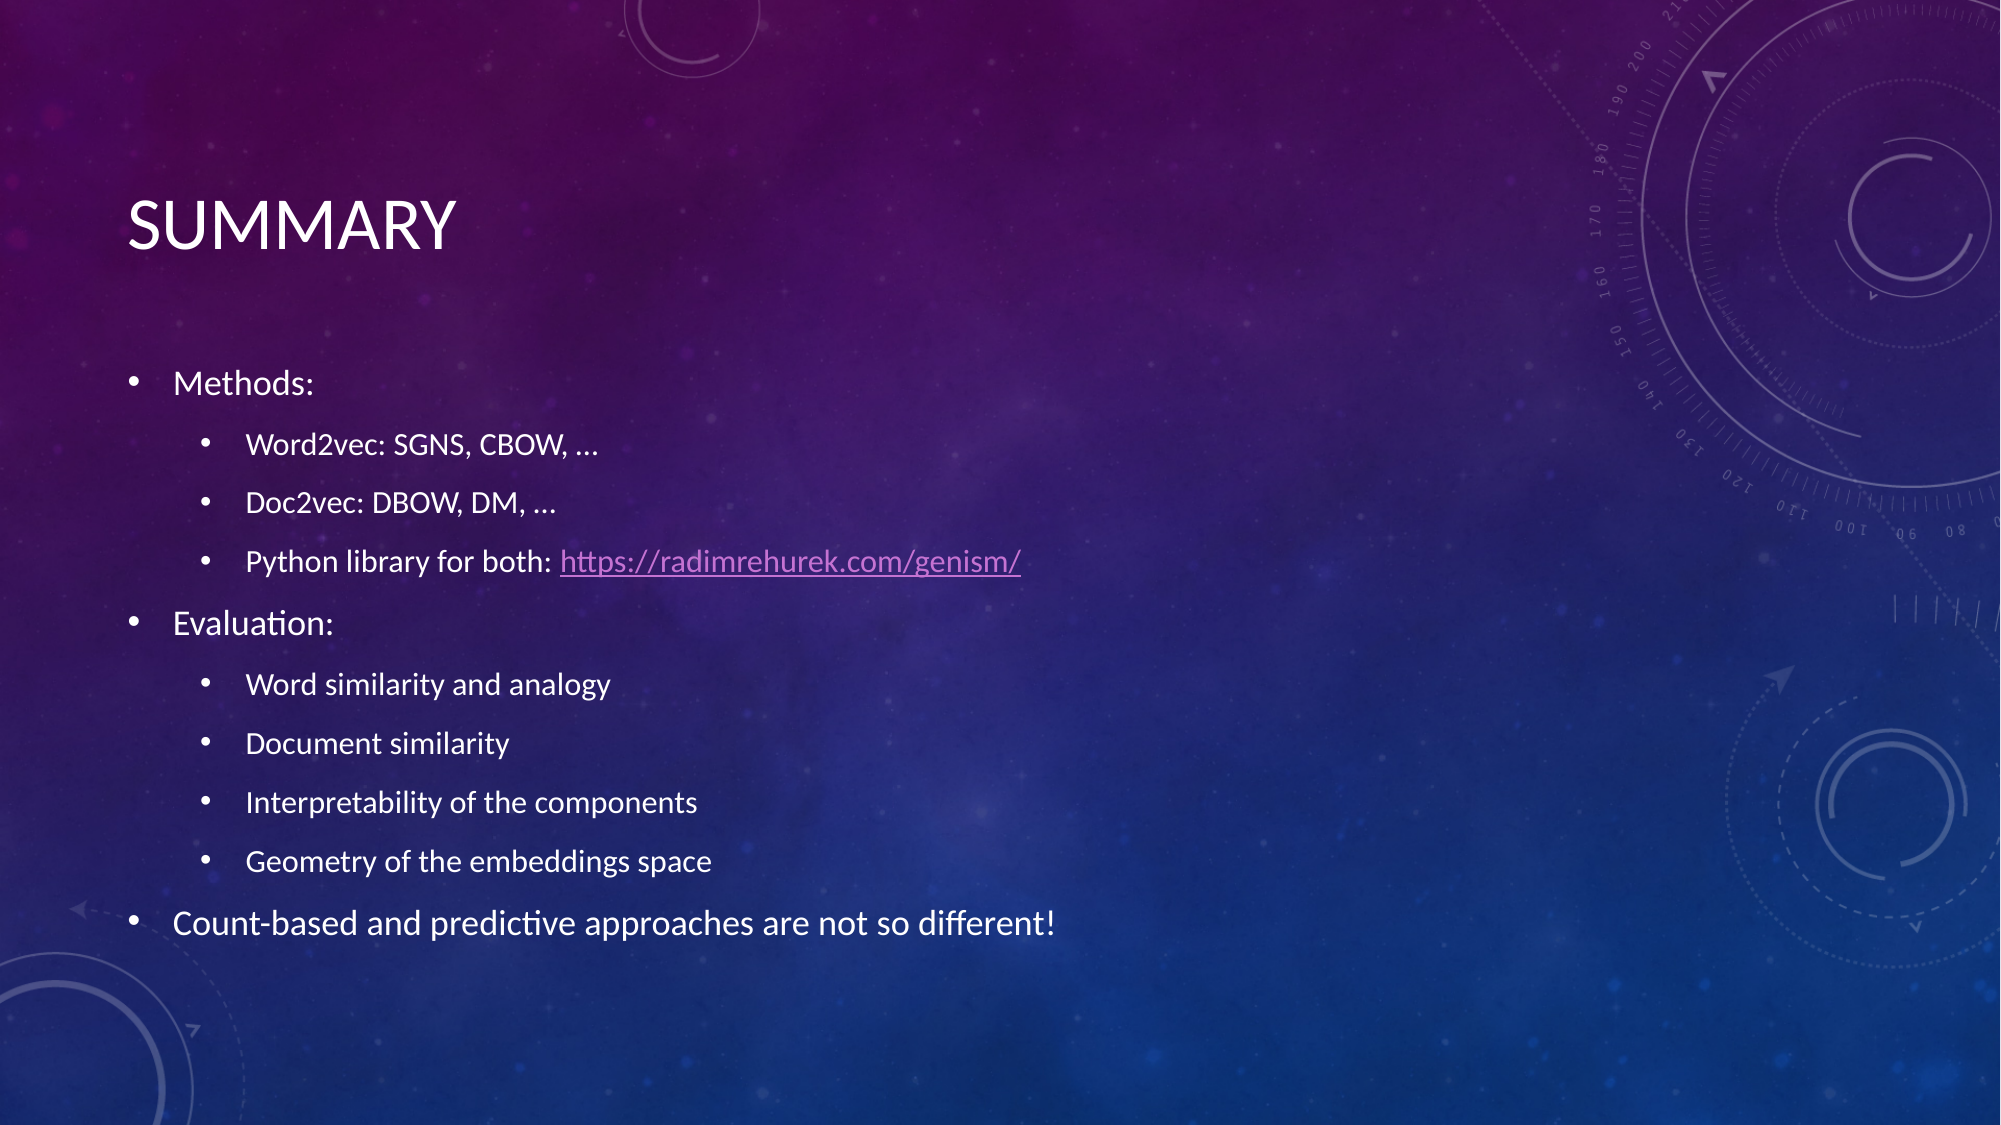

# Summary
Methods:
Word2vec: SGNS, CBOW, …
Doc2vec: DBOW, DM, …
Python library for both: https://radimrehurek.com/genism/
Evaluation:
Word similarity and analogy
Document similarity
Interpretability of the components
Geometry of the embeddings space
Count-based and predictive approaches are not so different!